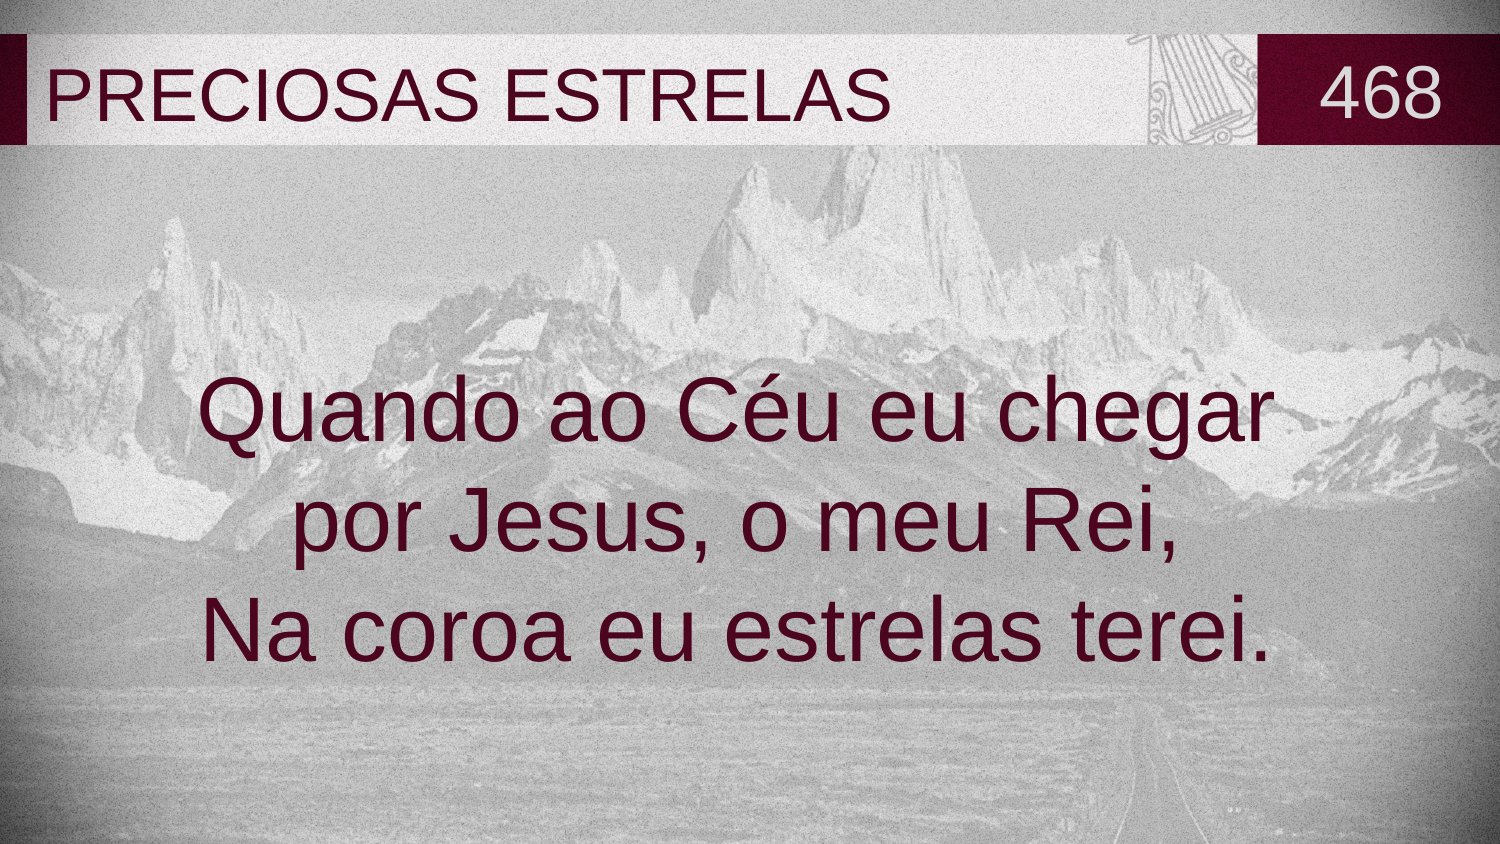

# PRECIOSAS ESTRELAS
468
Quando ao Céu eu chegar
por Jesus, o meu Rei,
Na coroa eu estrelas terei.